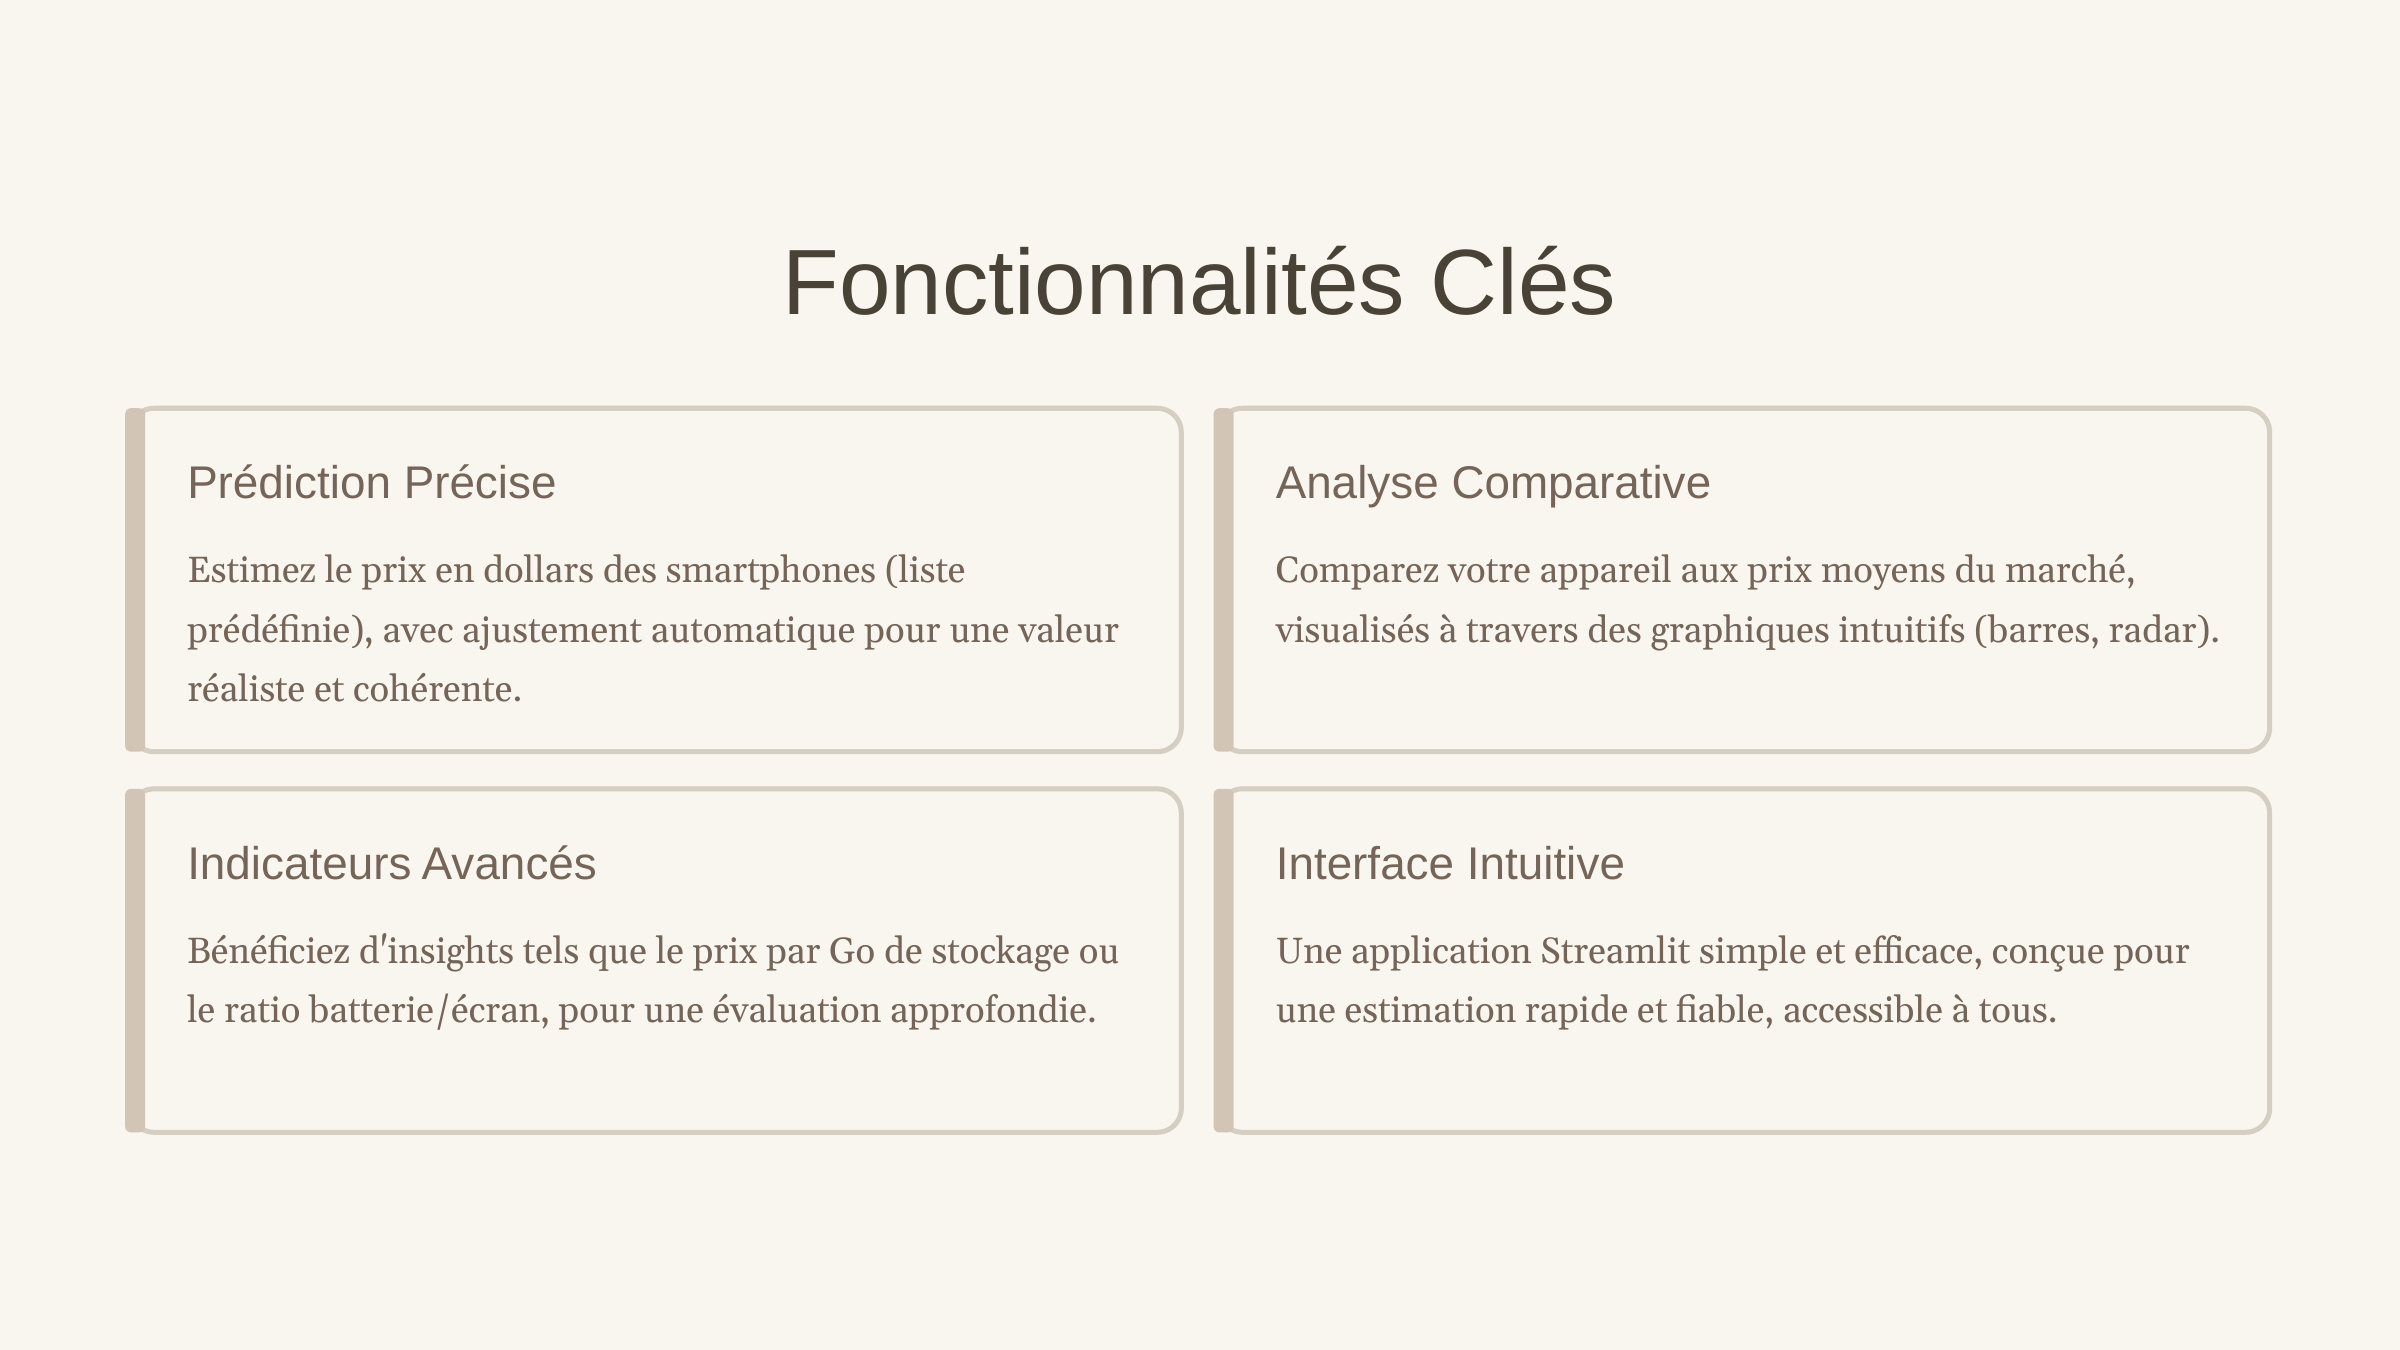

Fonctionnalités Clés

Prédiction Précise
Analyse Comparative
Estimez le prix en dollars des smartphones (liste prédéfinie), avec ajustement automatique pour une valeur réaliste et cohérente.
Comparez votre appareil aux prix moyens du marché, visualisés à travers des graphiques intuitifs (barres, radar).

Indicateurs Avancés
Interface Intuitive
Bénéficiez d'insights tels que le prix par Go de stockage ou le ratio batterie/écran, pour une évaluation approfondie.
Une application Streamlit simple et efficace, conçue pour une estimation rapide et fiable, accessible à tous.